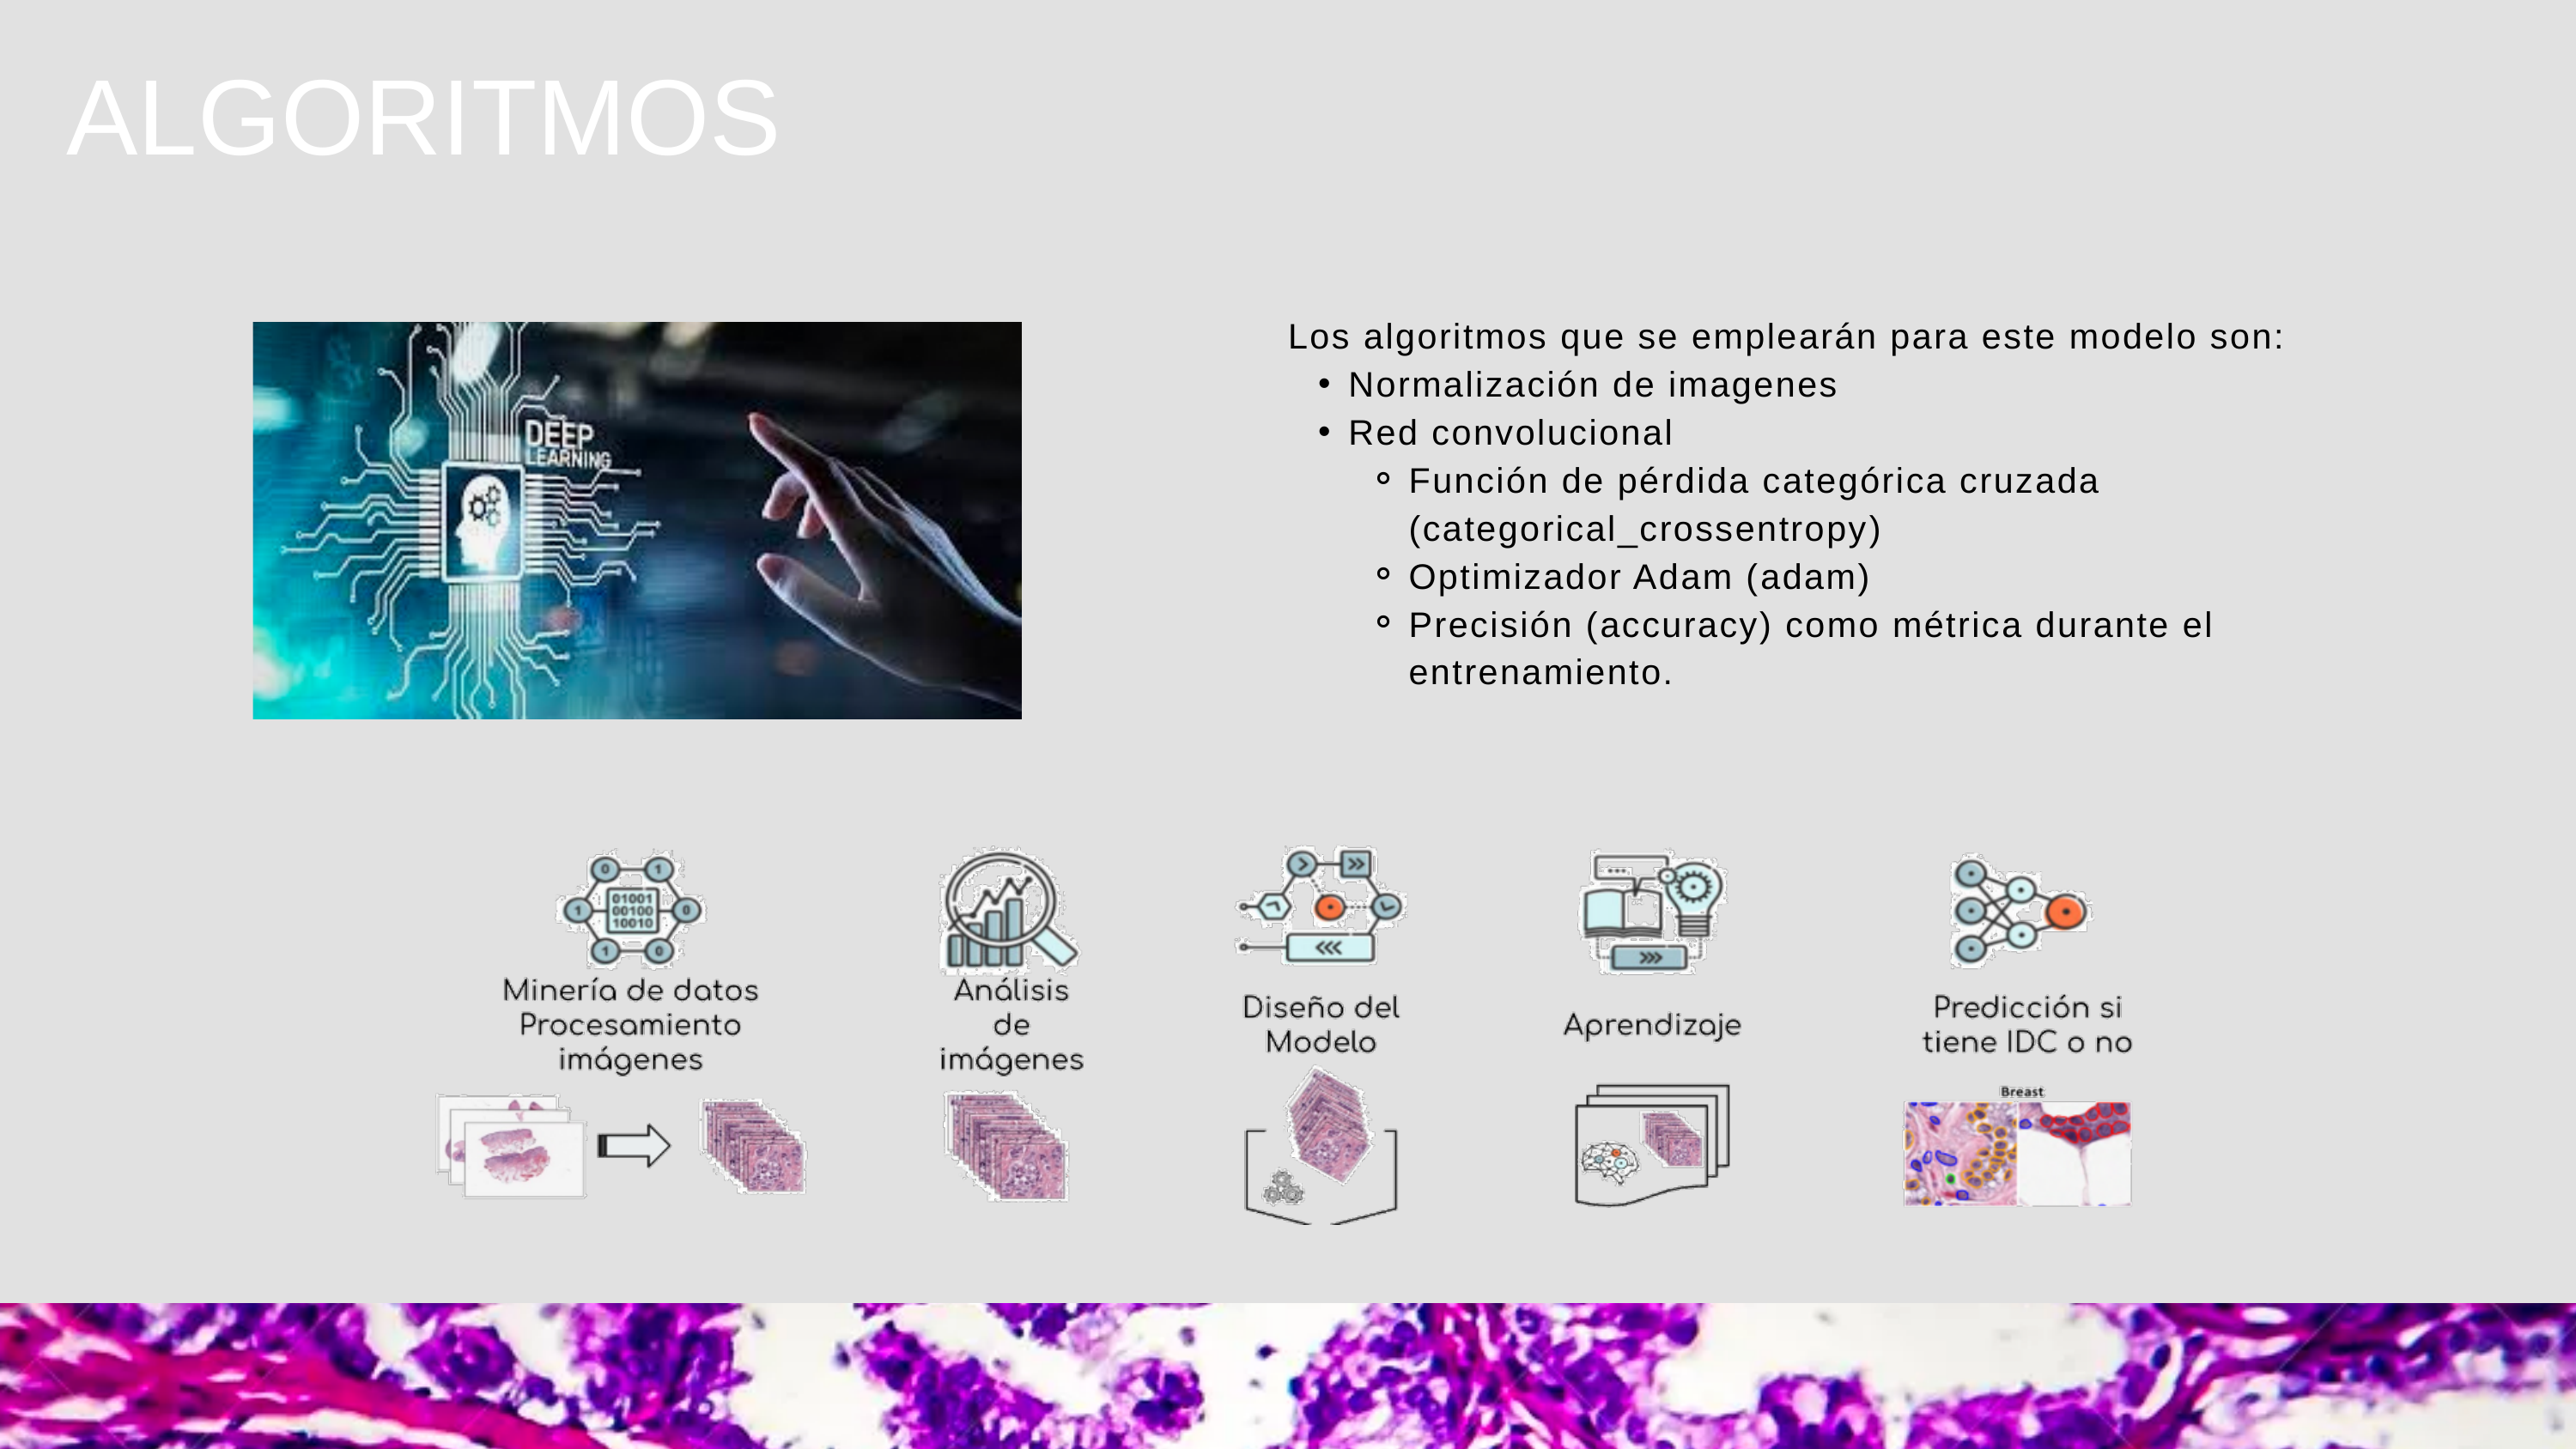

ALGORITMOS
Los algoritmos que se emplearán para este modelo son:
Normalización de imagenes
Red convolucional
Función de pérdida categórica cruzada (categorical_crossentropy)
Optimizador Adam (adam)
Precisión (accuracy) como métrica durante el entrenamiento.